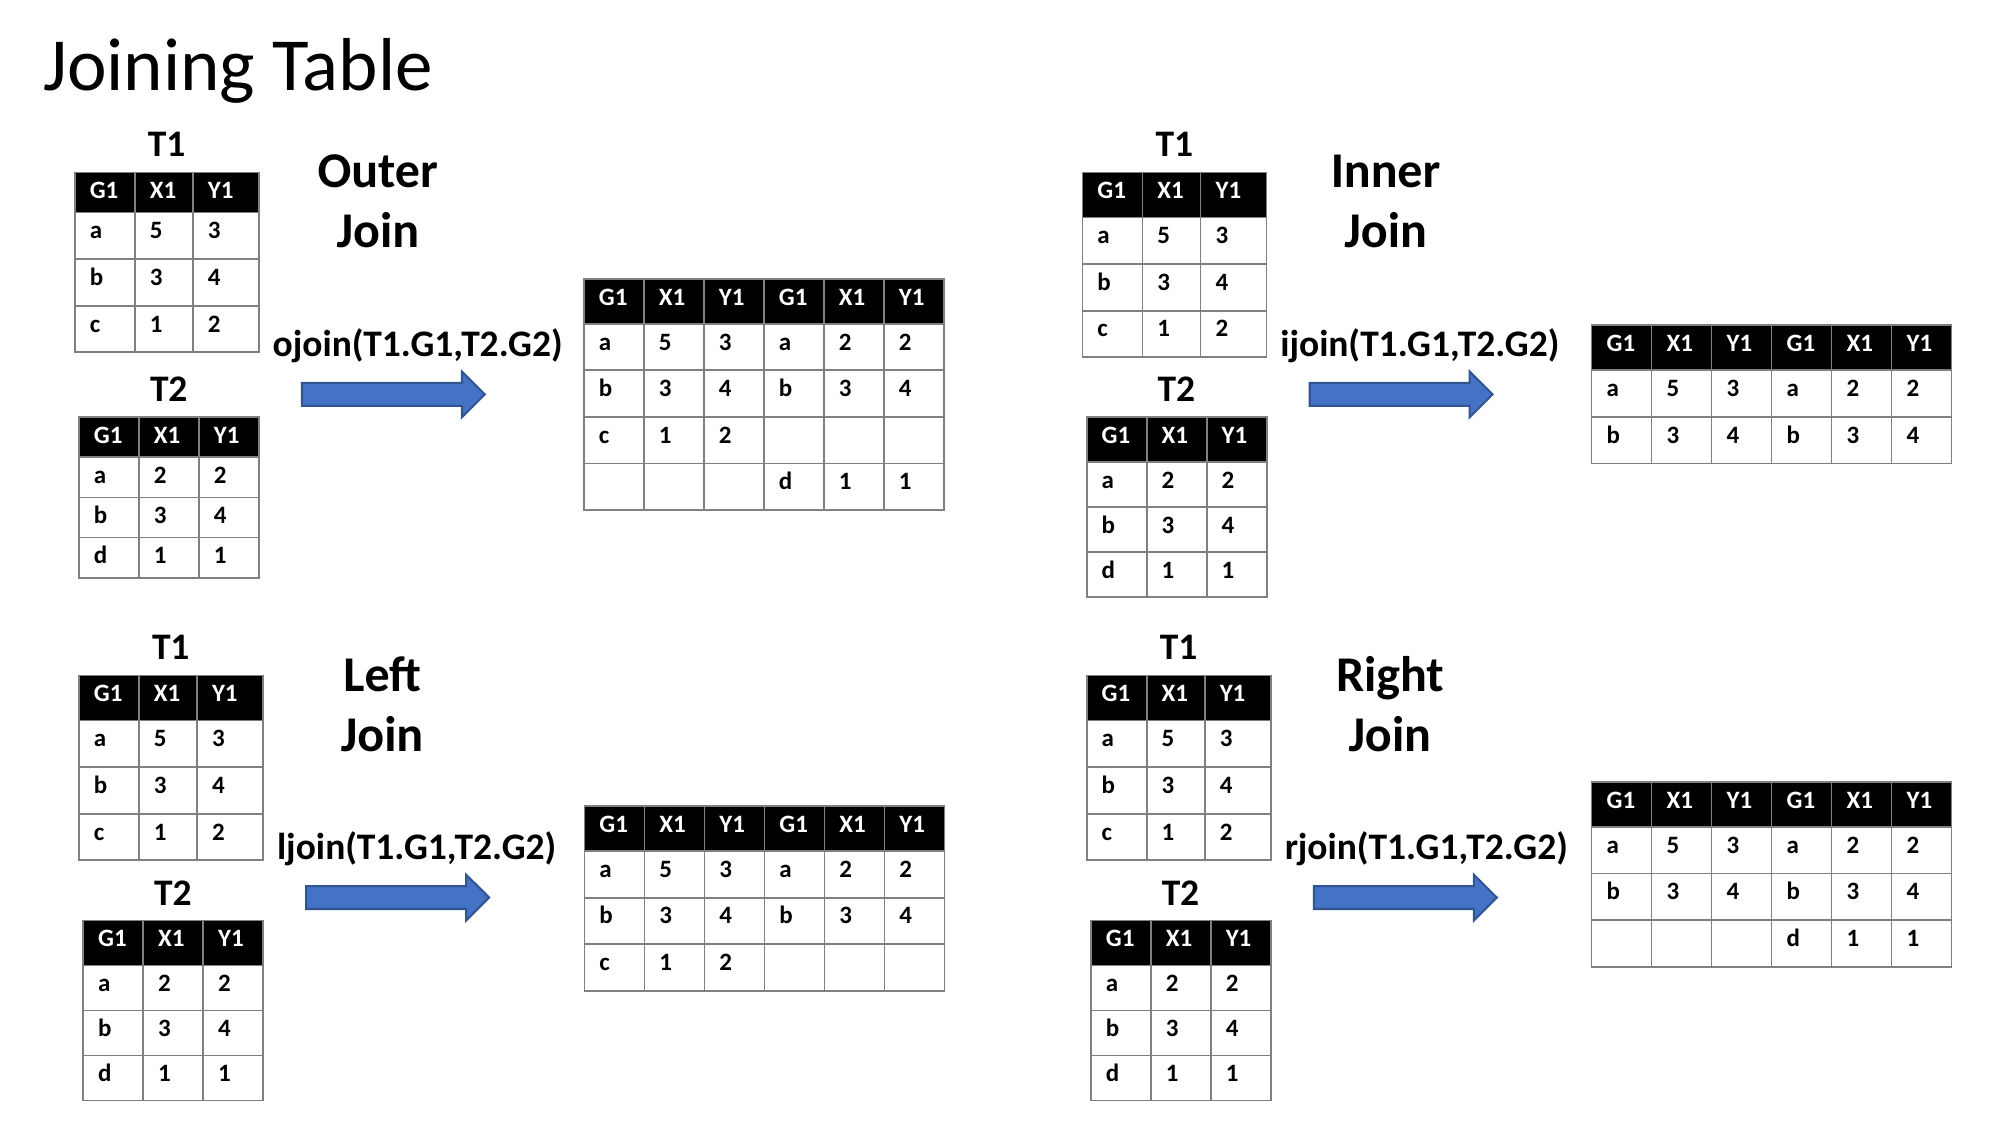

Joining Table
T1
T1
Outer
Join
Inner
Join
| G1 | X1 | Y1 |
| --- | --- | --- |
| a | 5 | 3 |
| b | 3 | 4 |
| c | 1 | 2 |
| G1 | X1 | Y1 |
| --- | --- | --- |
| a | 5 | 3 |
| b | 3 | 4 |
| c | 1 | 2 |
| G1 | X1 | Y1 | G1 | X1 | Y1 |
| --- | --- | --- | --- | --- | --- |
| a | 5 | 3 | a | 2 | 2 |
| b | 3 | 4 | b | 3 | 4 |
| c | 1 | 2 |  |  |  |
|  |  |  | d | 1 | 1 |
ojoin(T1.G1,T2.G2)
ijoin(T1.G1,T2.G2)
| G1 | X1 | Y1 | G1 | X1 | Y1 |
| --- | --- | --- | --- | --- | --- |
| a | 5 | 3 | a | 2 | 2 |
| b | 3 | 4 | b | 3 | 4 |
T2
T2

| G1 | X1 | Y1 |
| --- | --- | --- |
| a | 2 | 2 |
| b | 3 | 4 |
| d | 1 | 1 |
| G1 | X1 | Y1 |
| --- | --- | --- |
| a | 2 | 2 |
| b | 3 | 4 |
| d | 1 | 1 |
T1
T1
Left
Join
Right
Join
| G1 | X1 | Y1 |
| --- | --- | --- |
| a | 5 | 3 |
| b | 3 | 4 |
| c | 1 | 2 |
| G1 | X1 | Y1 |
| --- | --- | --- |
| a | 5 | 3 |
| b | 3 | 4 |
| c | 1 | 2 |
| G1 | X1 | Y1 | G1 | X1 | Y1 |
| --- | --- | --- | --- | --- | --- |
| a | 5 | 3 | a | 2 | 2 |
| b | 3 | 4 | b | 3 | 4 |
|  |  |  | d | 1 | 1 |
| G1 | X1 | Y1 | G1 | X1 | Y1 |
| --- | --- | --- | --- | --- | --- |
| a | 5 | 3 | a | 2 | 2 |
| b | 3 | 4 | b | 3 | 4 |
| c | 1 | 2 |  |  |  |
ljoin(T1.G1,T2.G2)
rjoin(T1.G1,T2.G2)
T2
T2

| G1 | X1 | Y1 |
| --- | --- | --- |
| a | 2 | 2 |
| b | 3 | 4 |
| d | 1 | 1 |
| G1 | X1 | Y1 |
| --- | --- | --- |
| a | 2 | 2 |
| b | 3 | 4 |
| d | 1 | 1 |